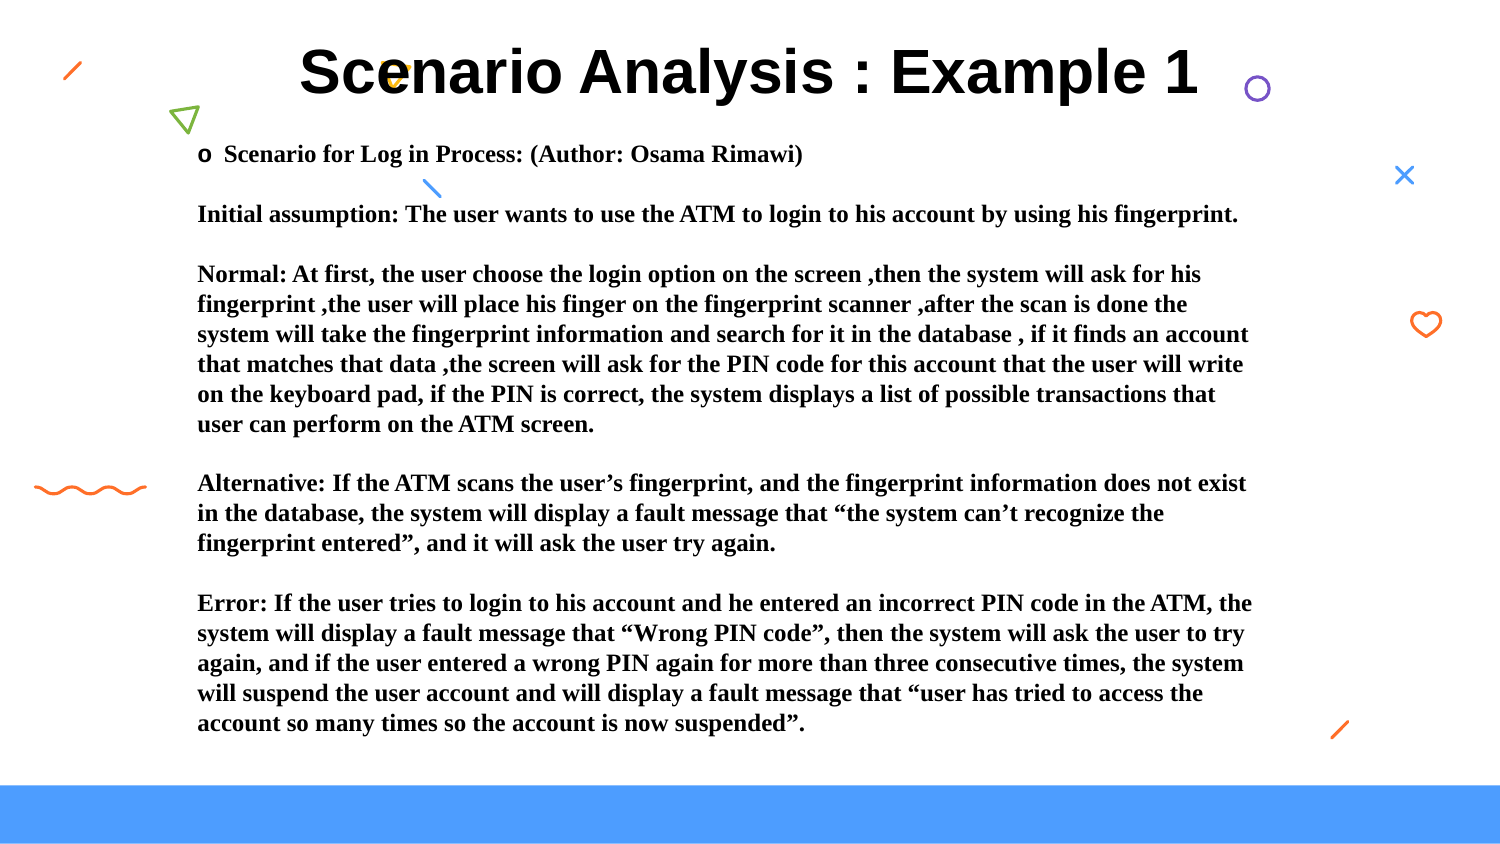

Scenario Analysis : Example 1
o   Scenario for Log in Process: (Author: Osama Rimawi)

Initial assumption: The user wants to use the ATM to login to his account by using his fingerprint.

Normal: At first, the user choose the login option on the screen ,then the system will ask for his fingerprint ,the user will place his finger on the fingerprint scanner ,after the scan is done the system will take the fingerprint information and search for it in the database , if it finds an account that matches that data ,the screen will ask for the PIN code for this account that the user will write on the keyboard pad, if the PIN is correct, the system displays a list of possible transactions that user can perform on the ATM screen.

Alternative: If the ATM scans the user’s fingerprint, and the fingerprint information does not exist in the database, the system will display a fault message that “the system can’t recognize the fingerprint entered”, and it will ask the user try again.

Error: If the user tries to login to his account and he entered an incorrect PIN code in the ATM, the system will display a fault message that “Wrong PIN code”, then the system will ask the user to try again, and if the user entered a wrong PIN again for more than three consecutive times, the system will suspend the user account and will display a fault message that “user has tried to access the account so many times so the account is now suspended”.